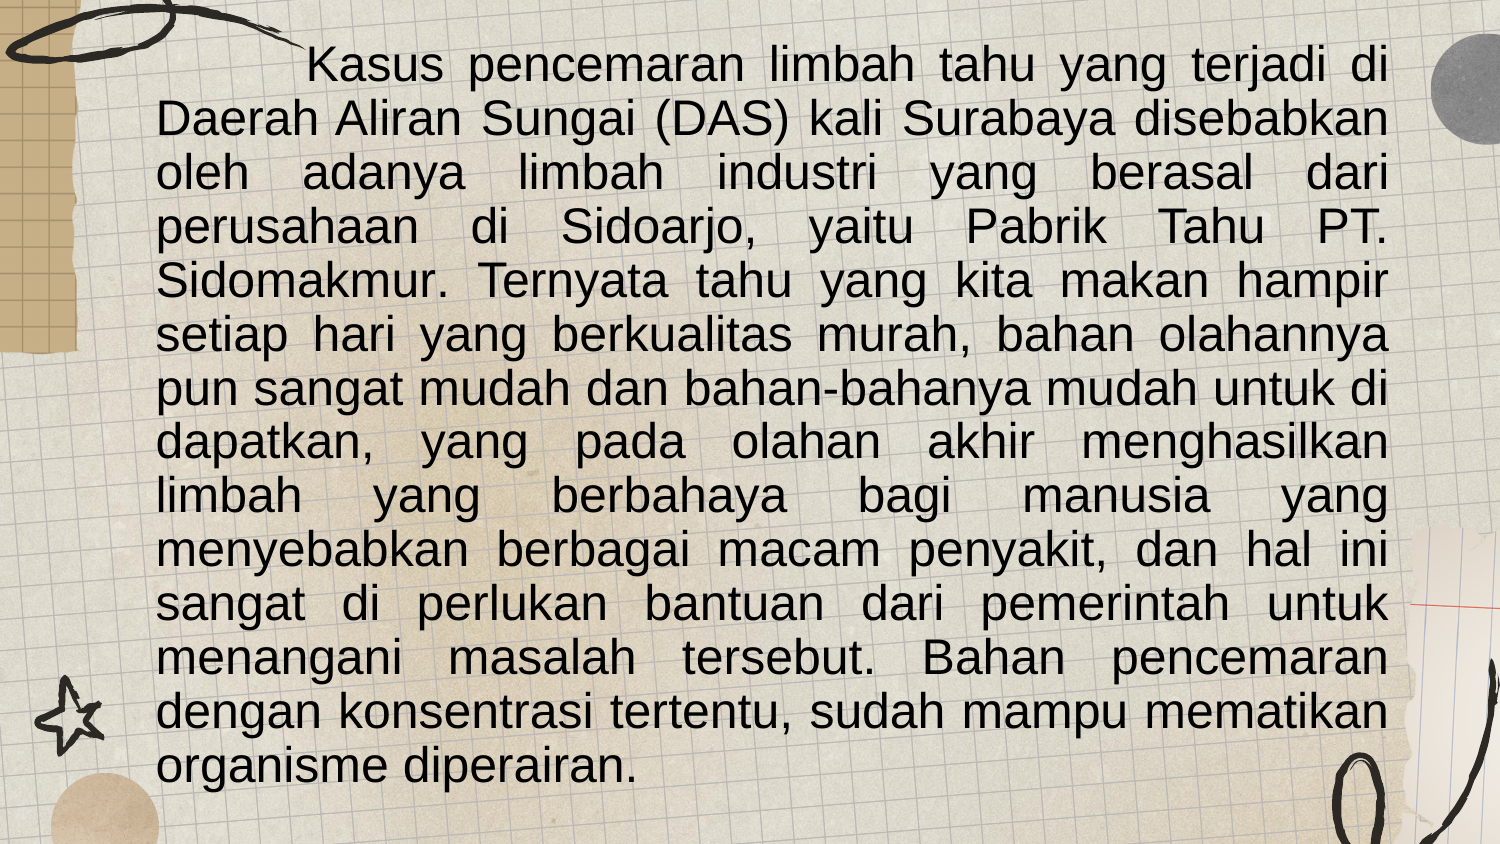

Kasus pencemaran limbah tahu yang terjadi di Daerah Aliran Sungai (DAS) kali Surabaya disebabkan oleh adanya limbah industri yang berasal dari perusahaan di Sidoarjo, yaitu Pabrik Tahu PT. Sidomakmur. Ternyata tahu yang kita makan hampir setiap hari yang berkualitas murah, bahan olahannya pun sangat mudah dan bahan-bahanya mudah untuk di dapatkan, yang pada olahan akhir menghasilkan limbah yang berbahaya bagi manusia yang menyebabkan berbagai macam penyakit, dan hal ini sangat di perlukan bantuan dari pemerintah untuk menangani masalah tersebut. Bahan pencemaran dengan konsentrasi tertentu, sudah mampu mematikan organisme diperairan.